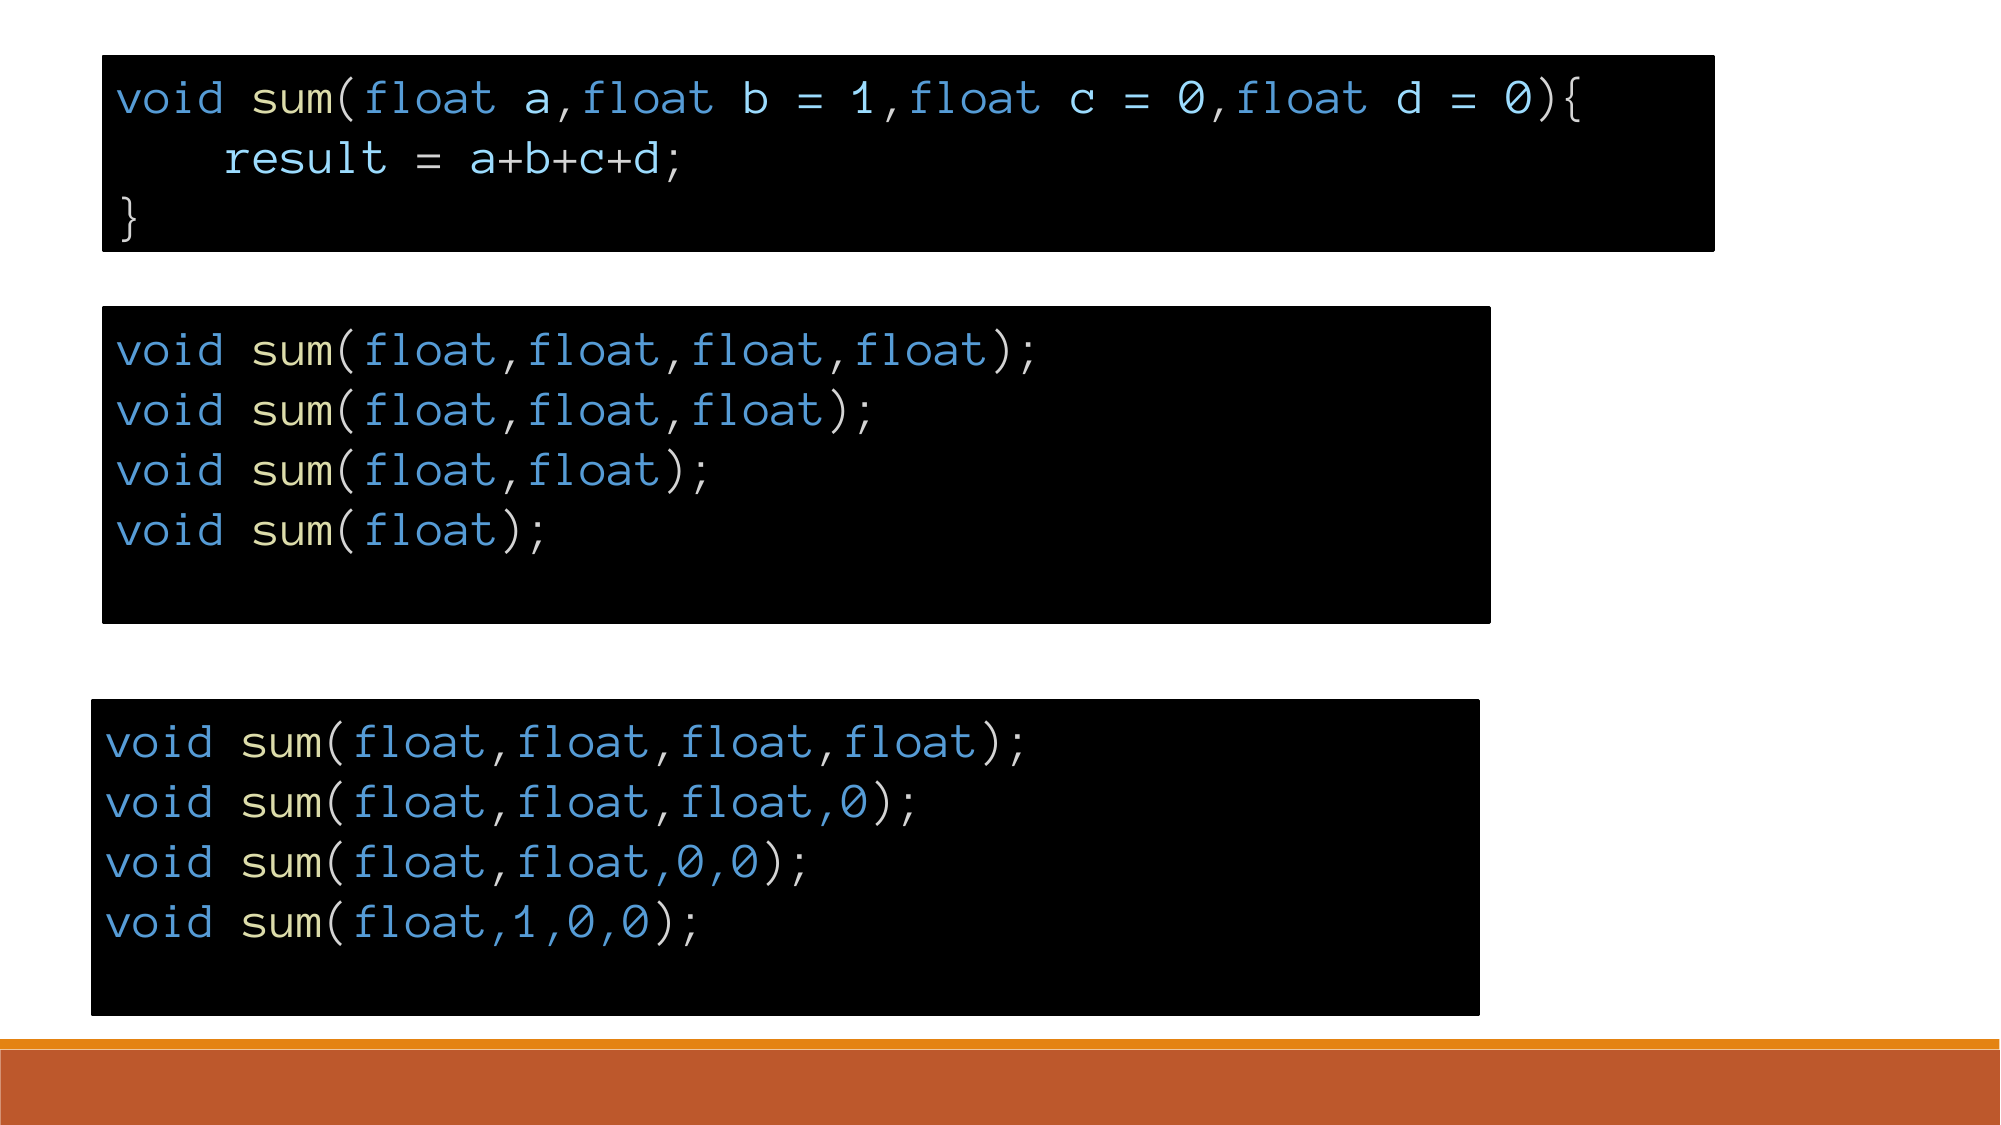

void sum(float a,float b = 1,float c = 0,float d = 0){
    result = a+b+c+d;
}
void sum(float,float,float,float);
void sum(float,float,float);
void sum(float,float);
void sum(float);

void sum(float,float,float,float);
void sum(float,float,float,0);
void sum(float,float,0,0);
void sum(float,1,0,0);